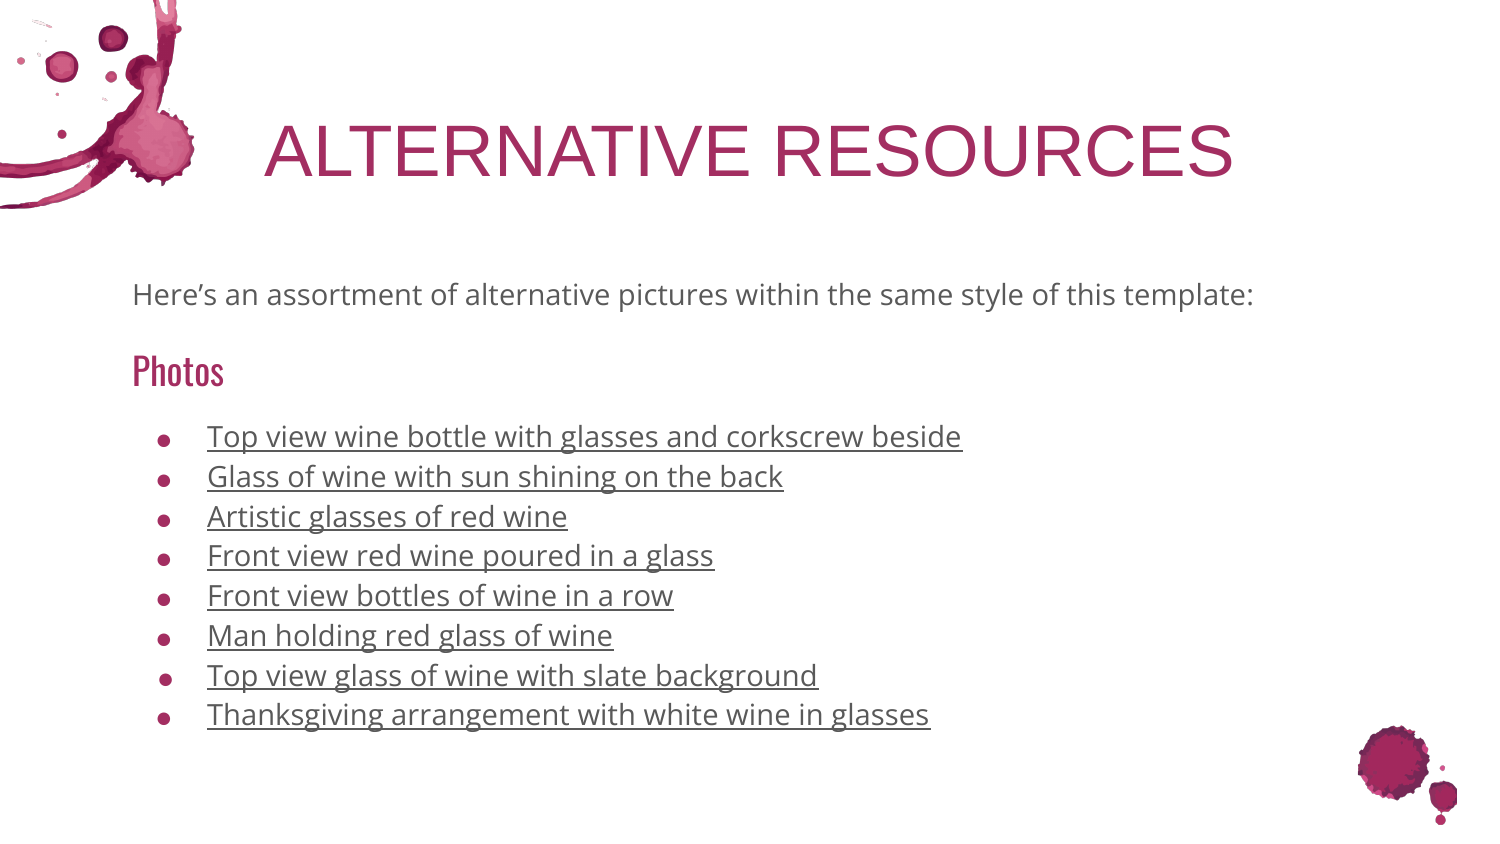

# ALTERNATIVE RESOURCES
Here’s an assortment of alternative pictures within the same style of this template:
Photos
Top view wine bottle with glasses and corkscrew beside
Glass of wine with sun shining on the back
Artistic glasses of red wine
Front view red wine poured in a glass
Front view bottles of wine in a row
Man holding red glass of wine
Top view glass of wine with slate background
Thanksgiving arrangement with white wine in glasses